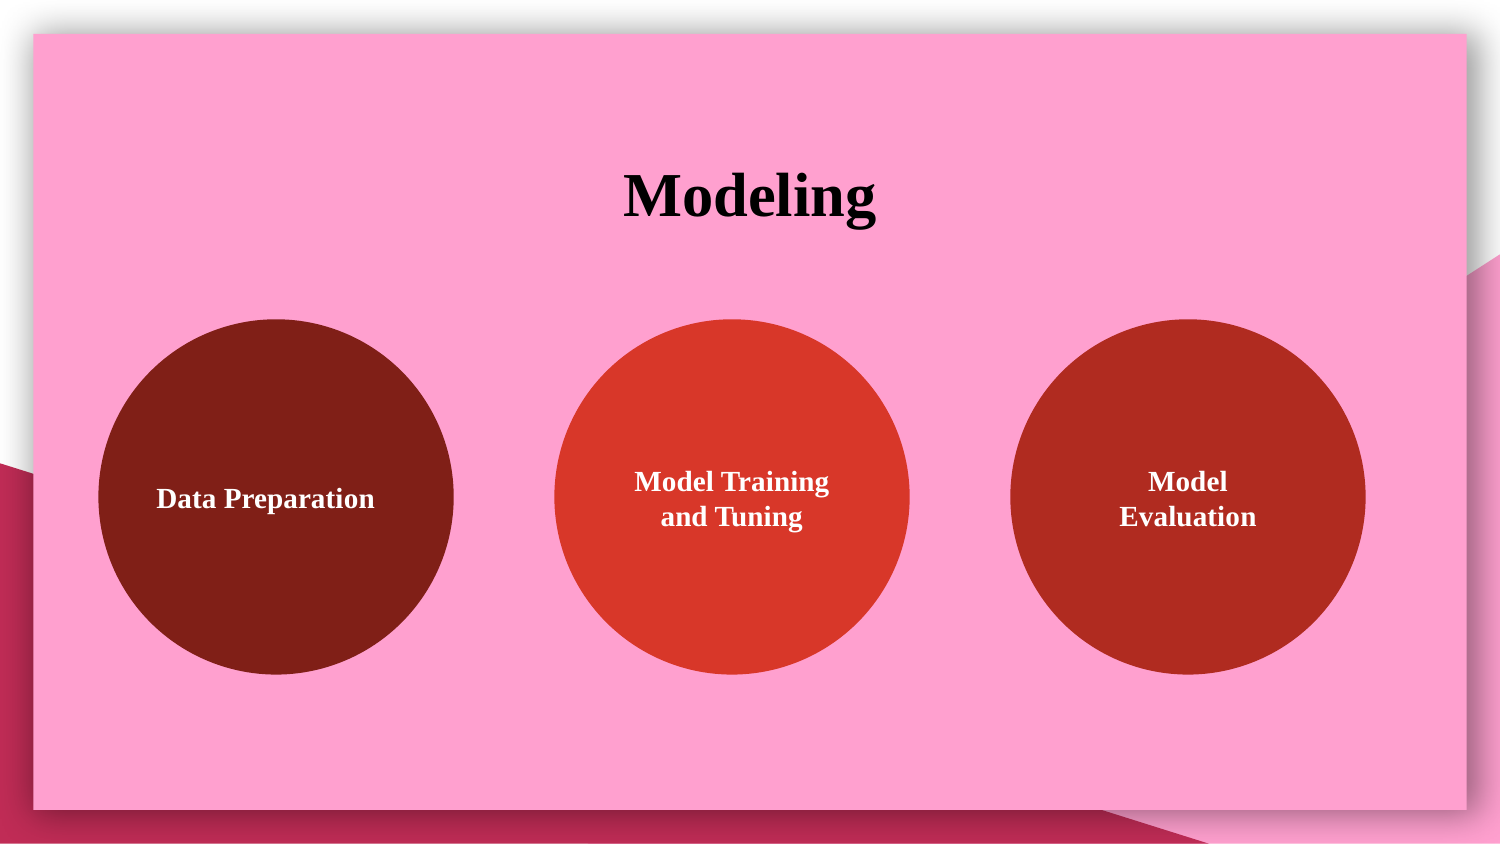

# Modeling

Data Preparation

Model Evaluation

Model Training and Tuning